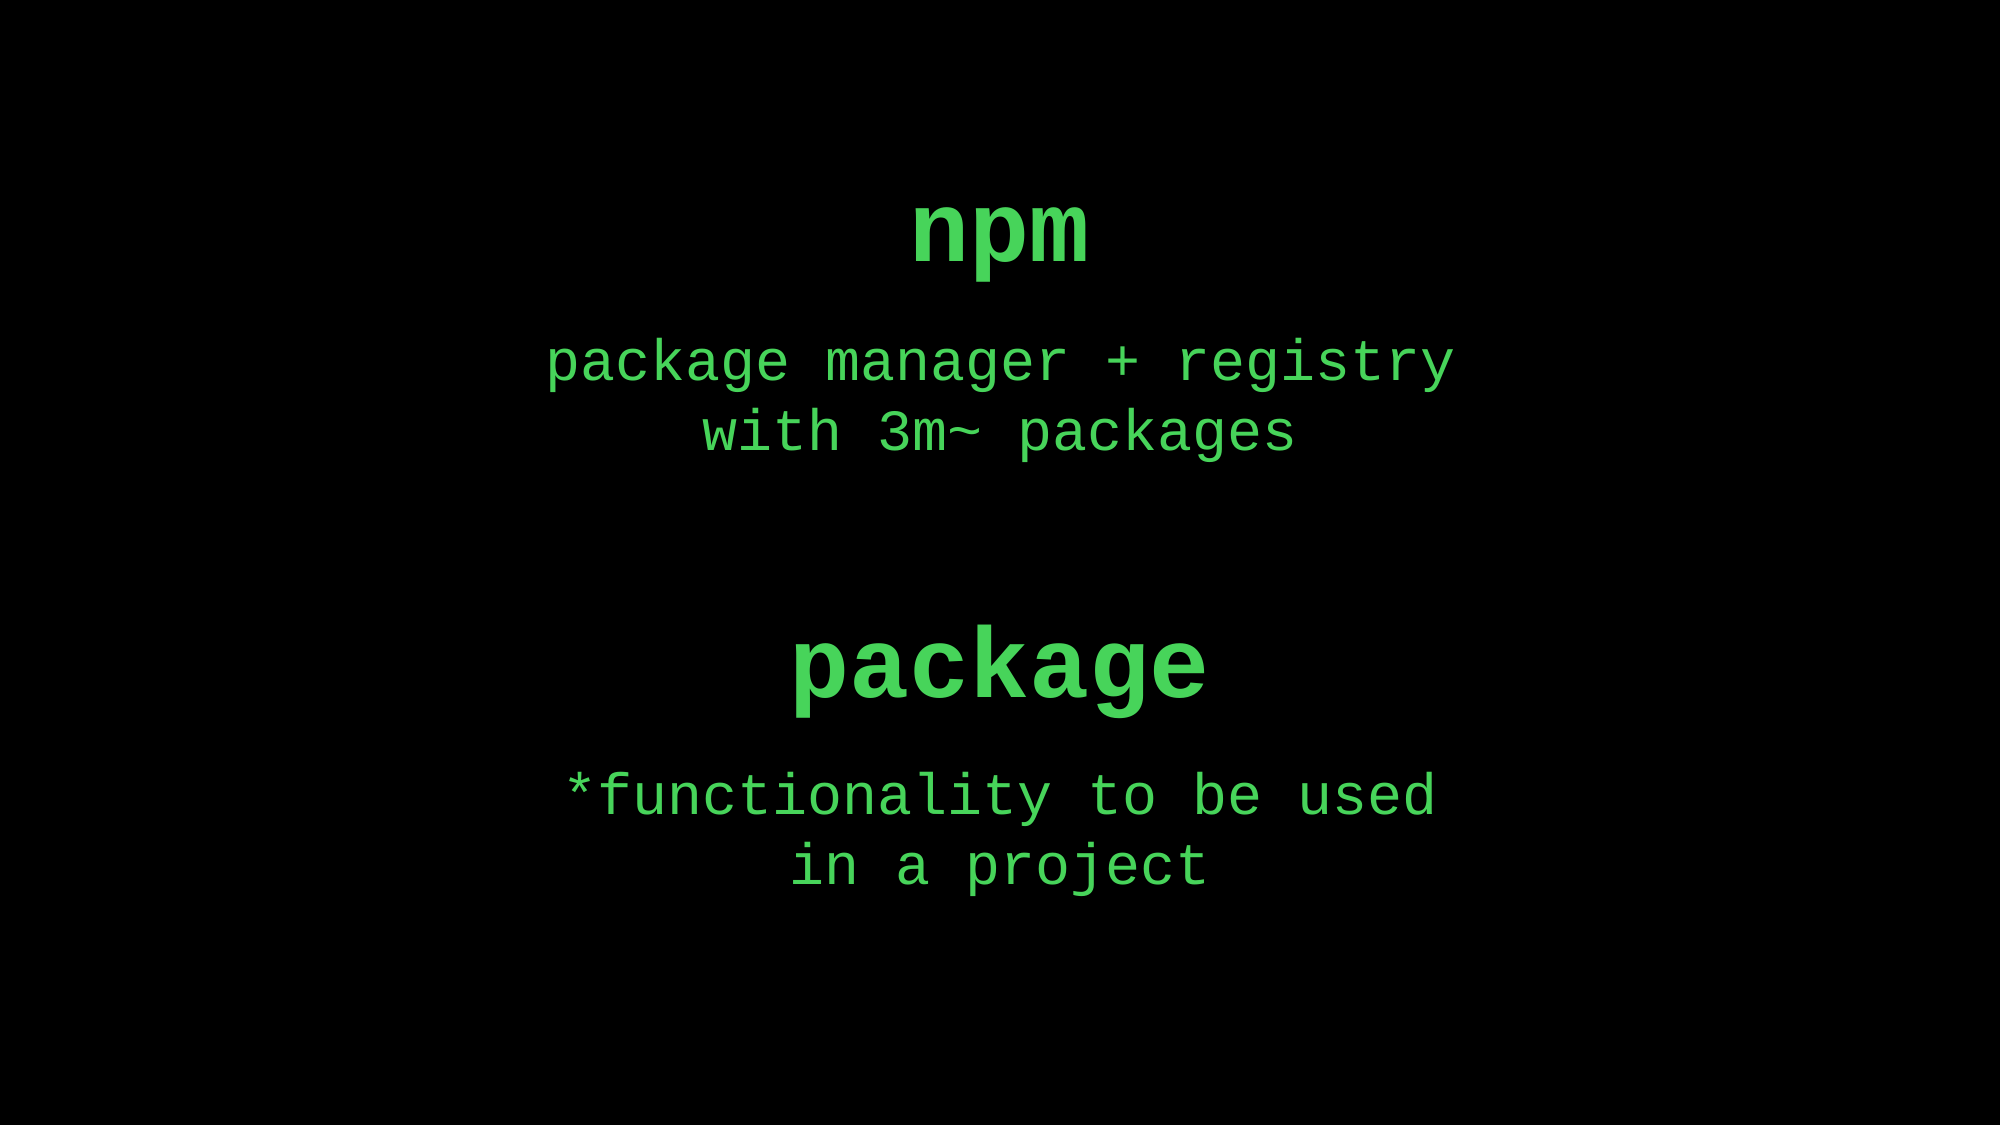

# npm
package manager + registry with 3m~ packages
package
*functionality to be used in a project